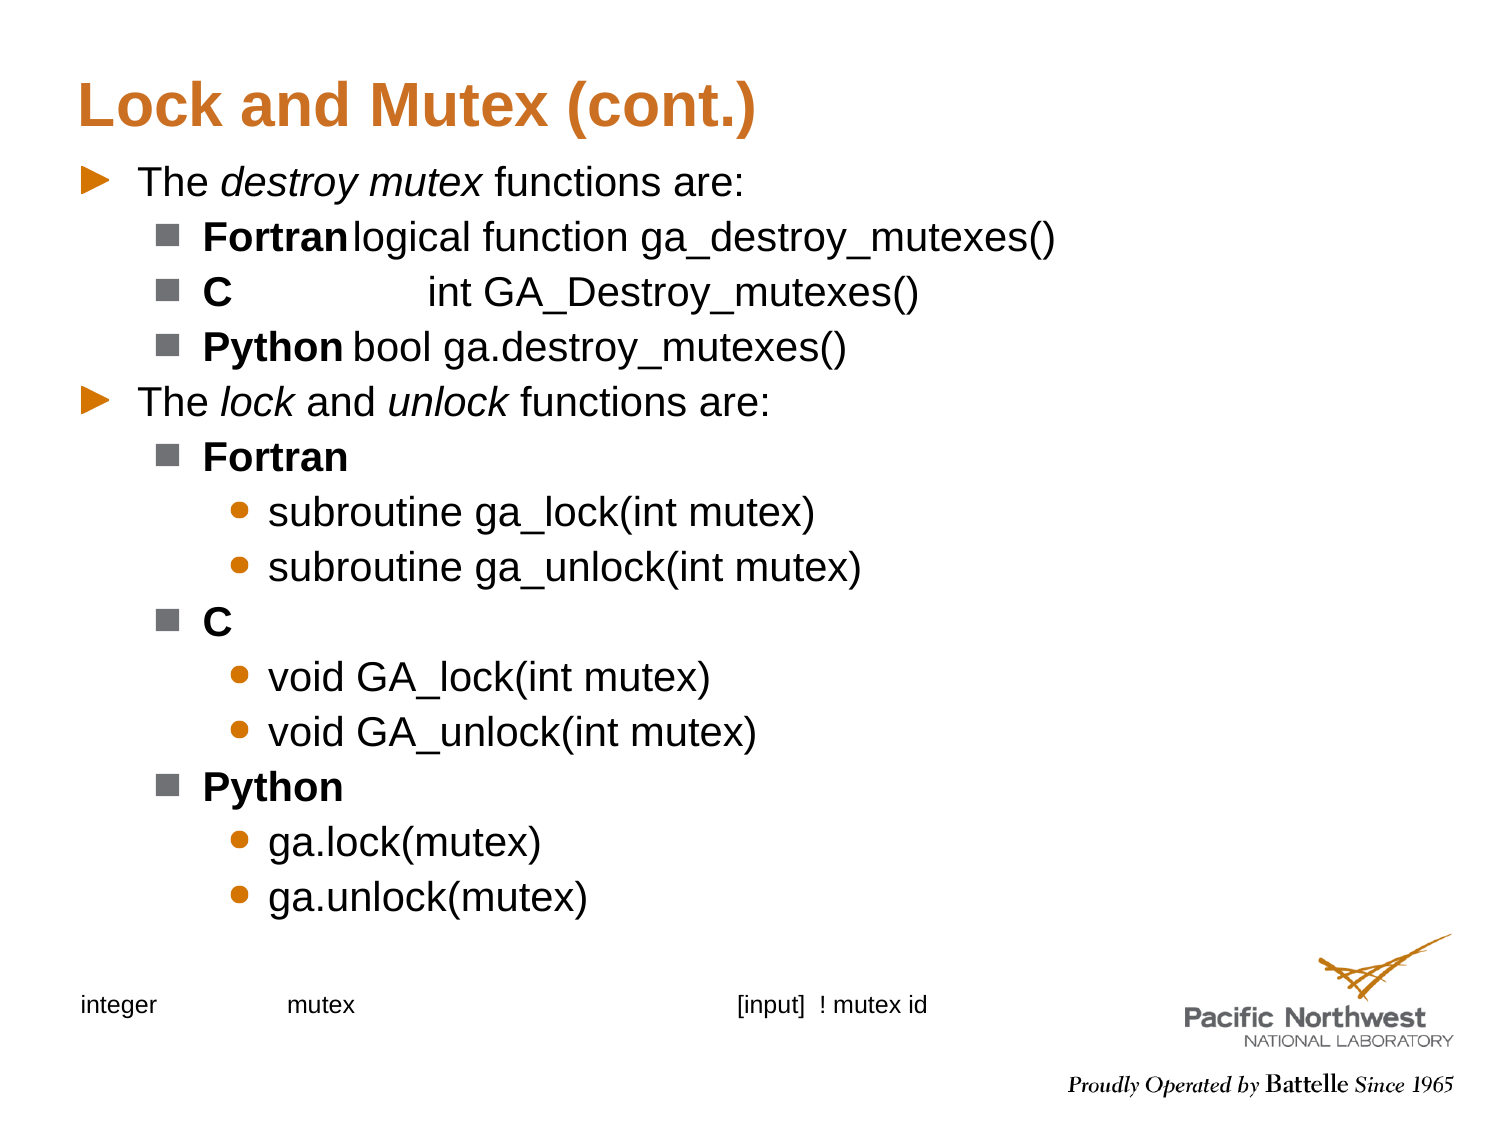

# Lock and Mutex (cont.)
The destroy mutex functions are:
Fortran	logical function ga_destroy_mutexes()
C			int GA_Destroy_mutexes()
Python	bool ga.destroy_mutexes()
The lock and unlock functions are:
Fortran
subroutine ga_lock(int mutex)
subroutine ga_unlock(int mutex)
C
void GA_lock(int mutex)
void GA_unlock(int mutex)
Python
ga.lock(mutex)
ga.unlock(mutex)

integer	mutex			[input]  ! mutex id